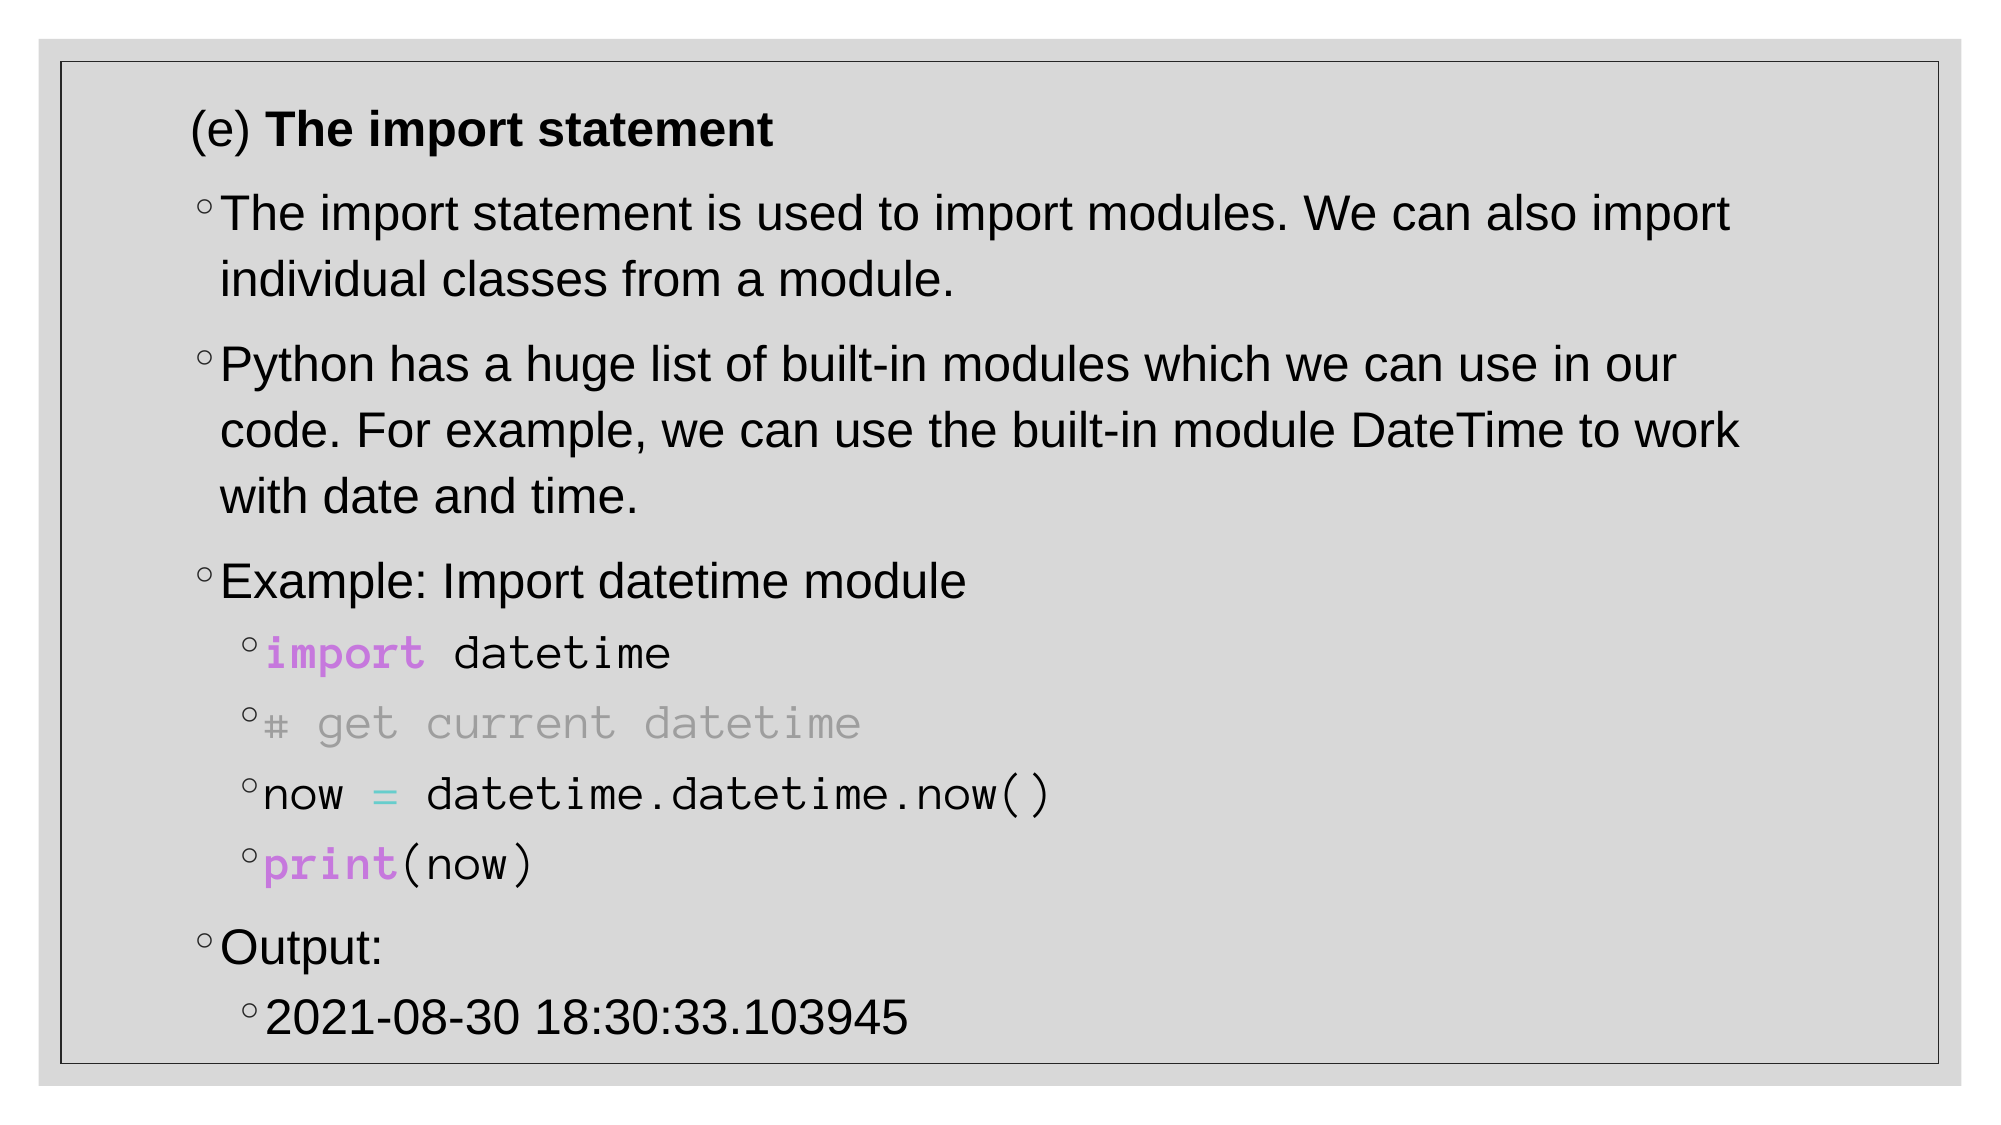

(e) The import statement
The import statement is used to import modules. We can also import individual classes from a module.
Python has a huge list of built-in modules which we can use in our code. For example, we can use the built-in module DateTime to work with date and time.
Example: Import datetime module
import datetime
# get current datetime
now = datetime.datetime.now()
print(now)
Output:
2021-08-30 18:30:33.103945